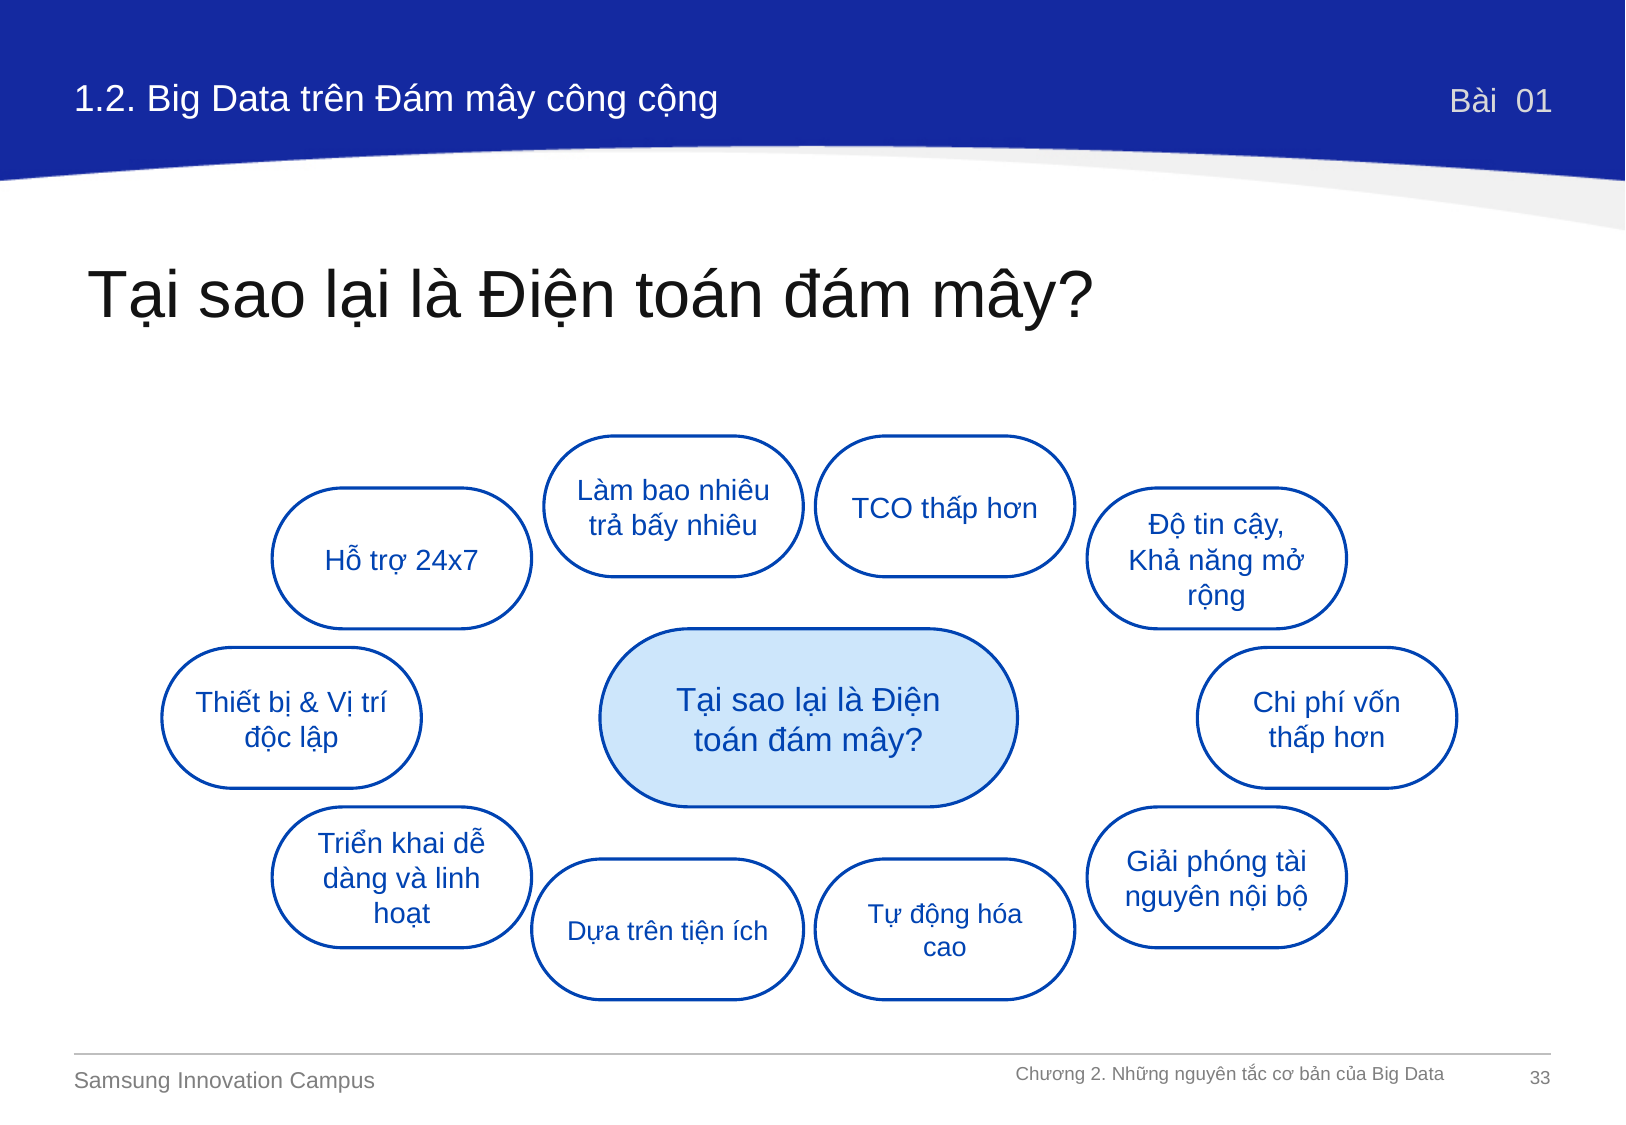

1.2. Big Data trên Đám mây công cộng
Bài  01

Tại sao lại là Điện toán đám mây?
Làm bao nhiêu trả bấy nhiêu
TCO thấp hơn
Dựa trên tiện ích
Tự động hóa cao
Tại sao lại là Điện toán đám mây?
Thiết bị & Vị trí độc lập
Chi phí vốn thấp hơn
Hỗ trợ 24x7
Độ tin cậy, Khả năng mở rộng
Triển khai dễ dàng và linh hoạt
Giải phóng tài nguyên nội bộ